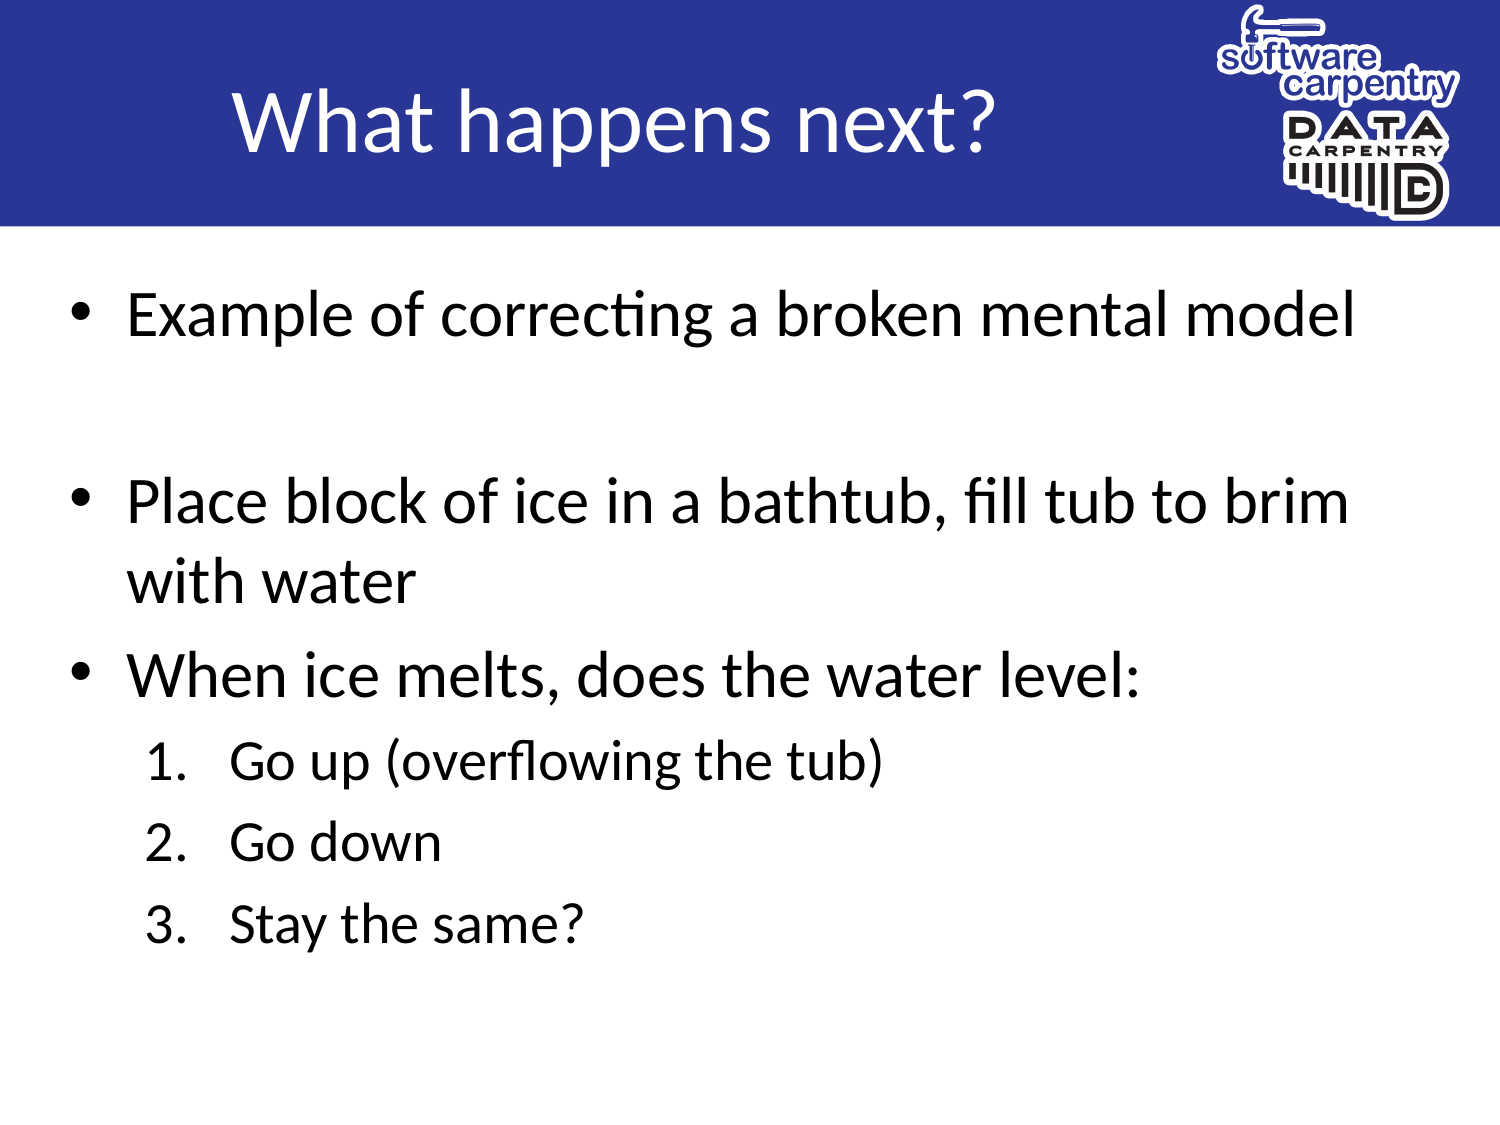

# What happens next?
Example of correcting a broken mental model

Place block of ice in a bathtub, fill tub to brim with water
When ice melts, does the water level:
Go up (overflowing the tub)
Go down
Stay the same?